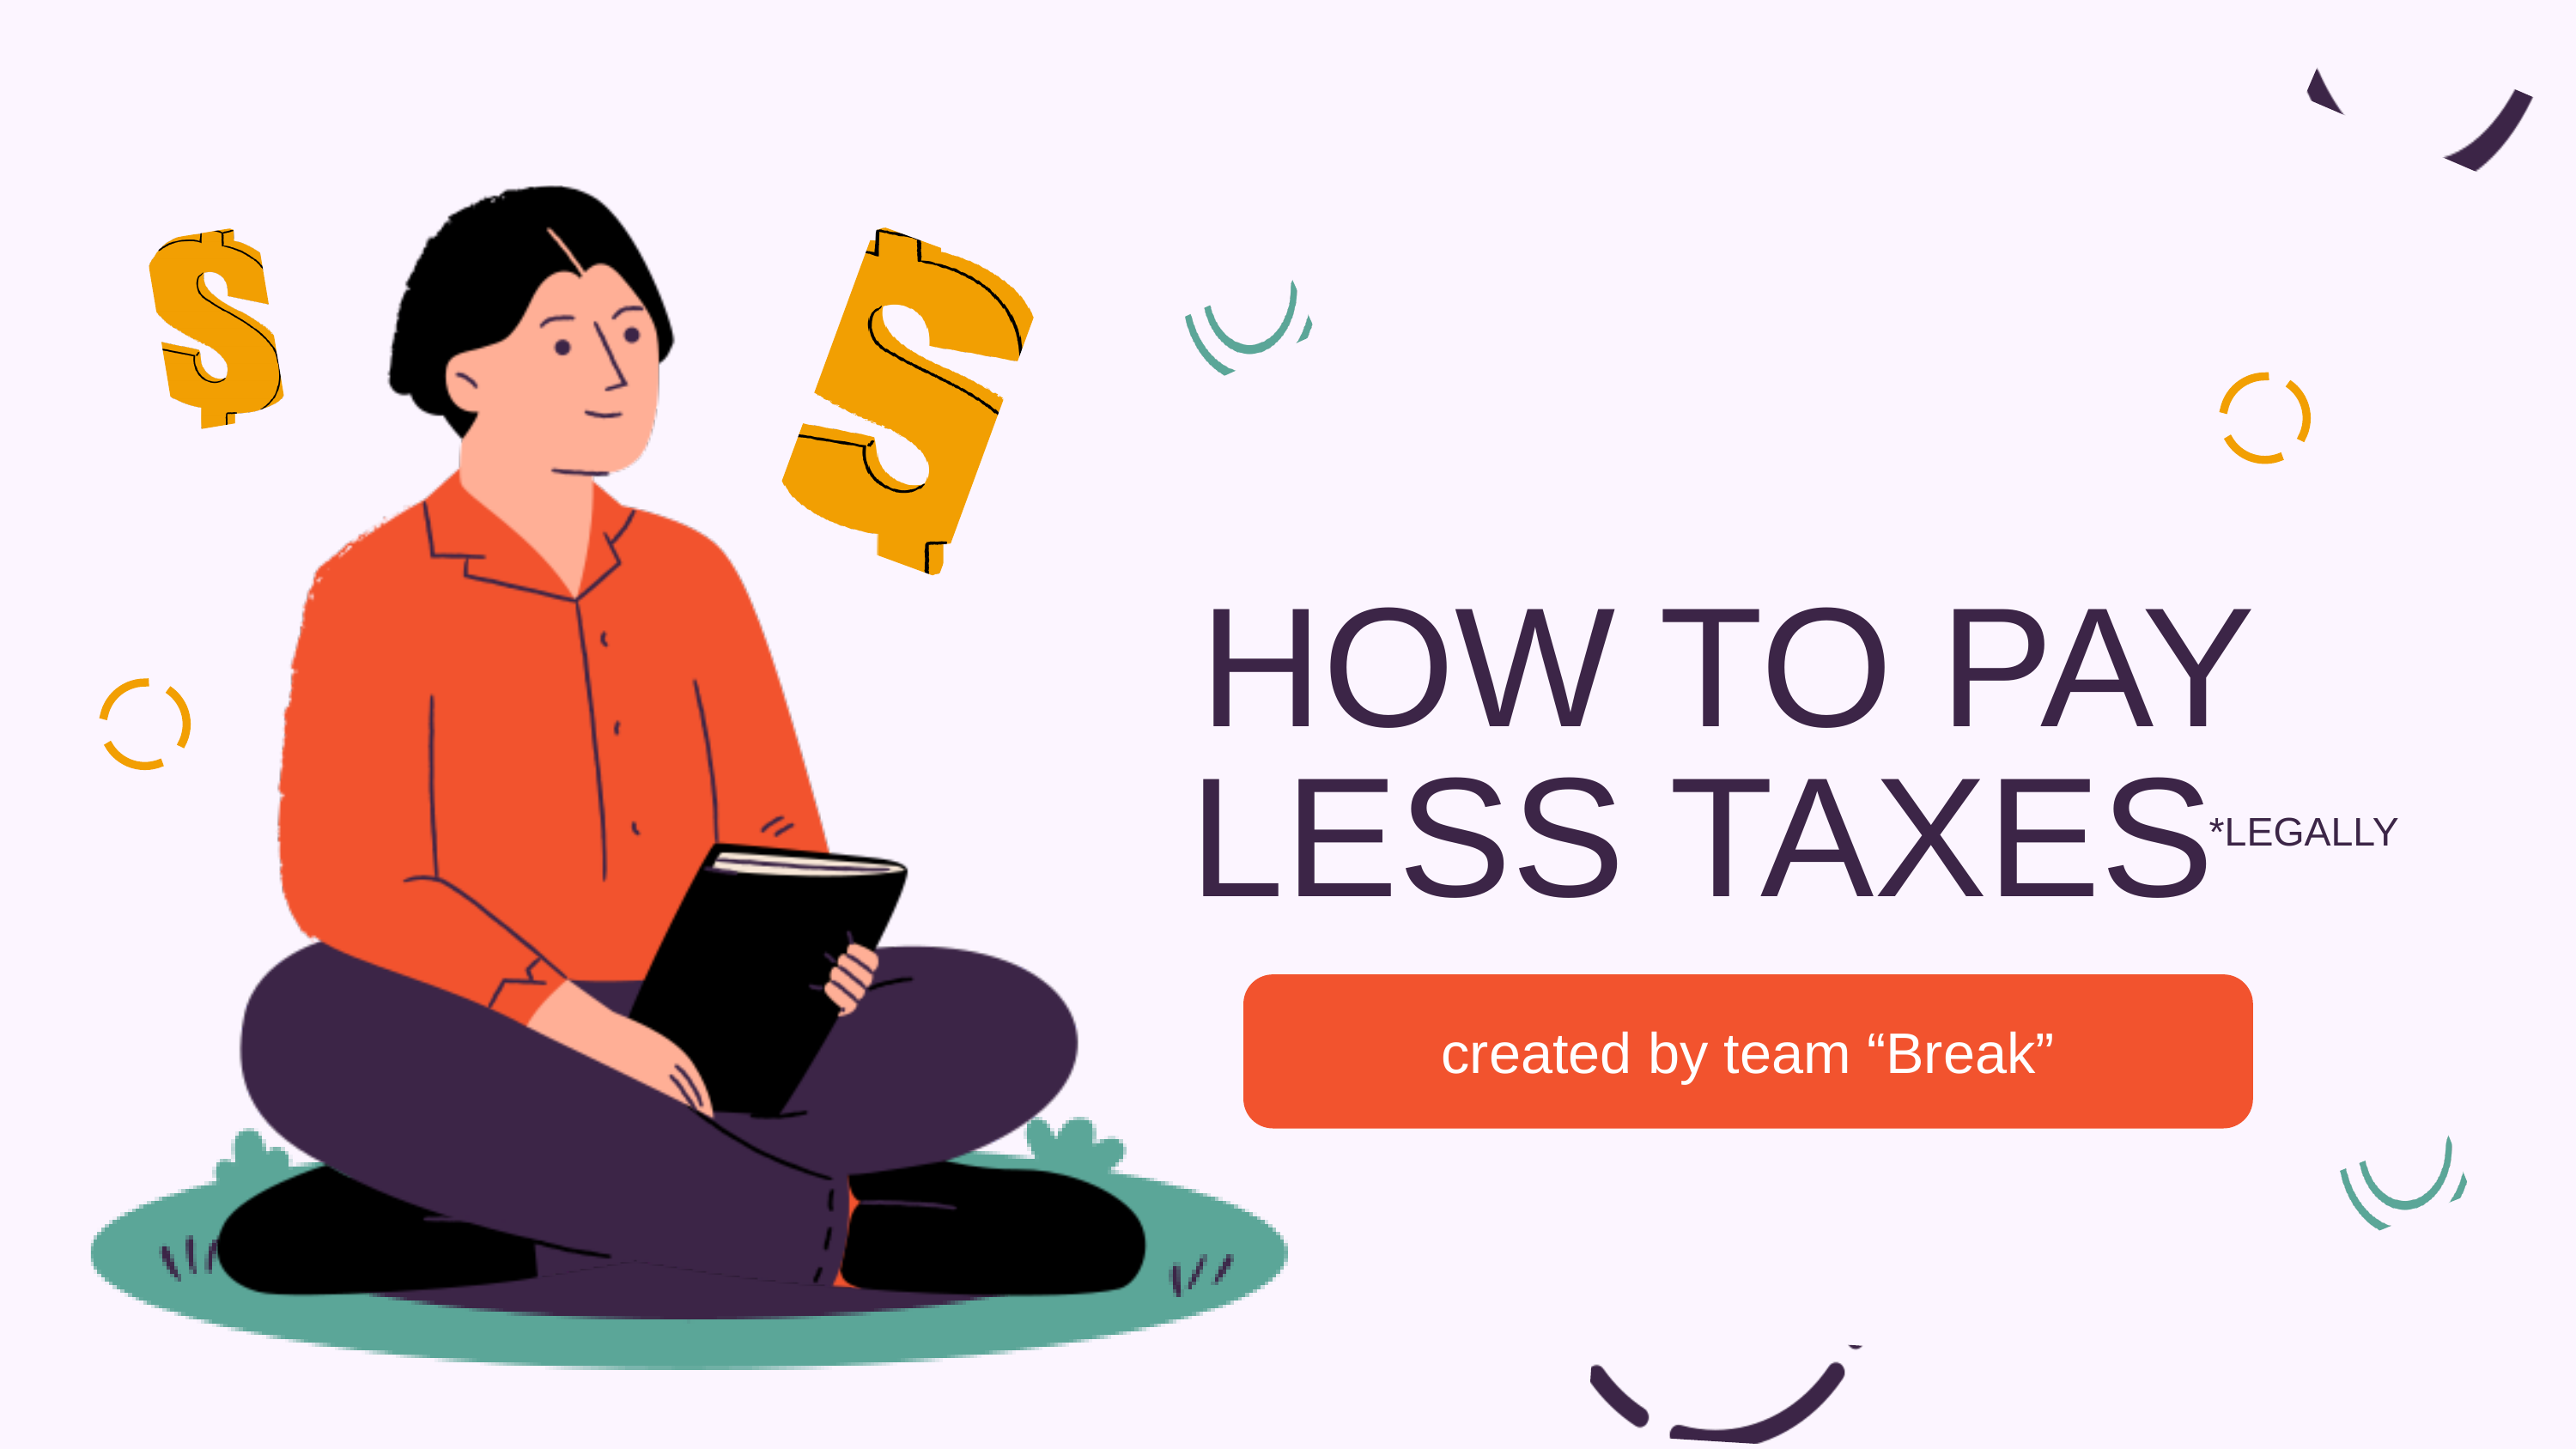

HOW TO PAY LESS TAXES

*LEGALLY

created by team “Break”